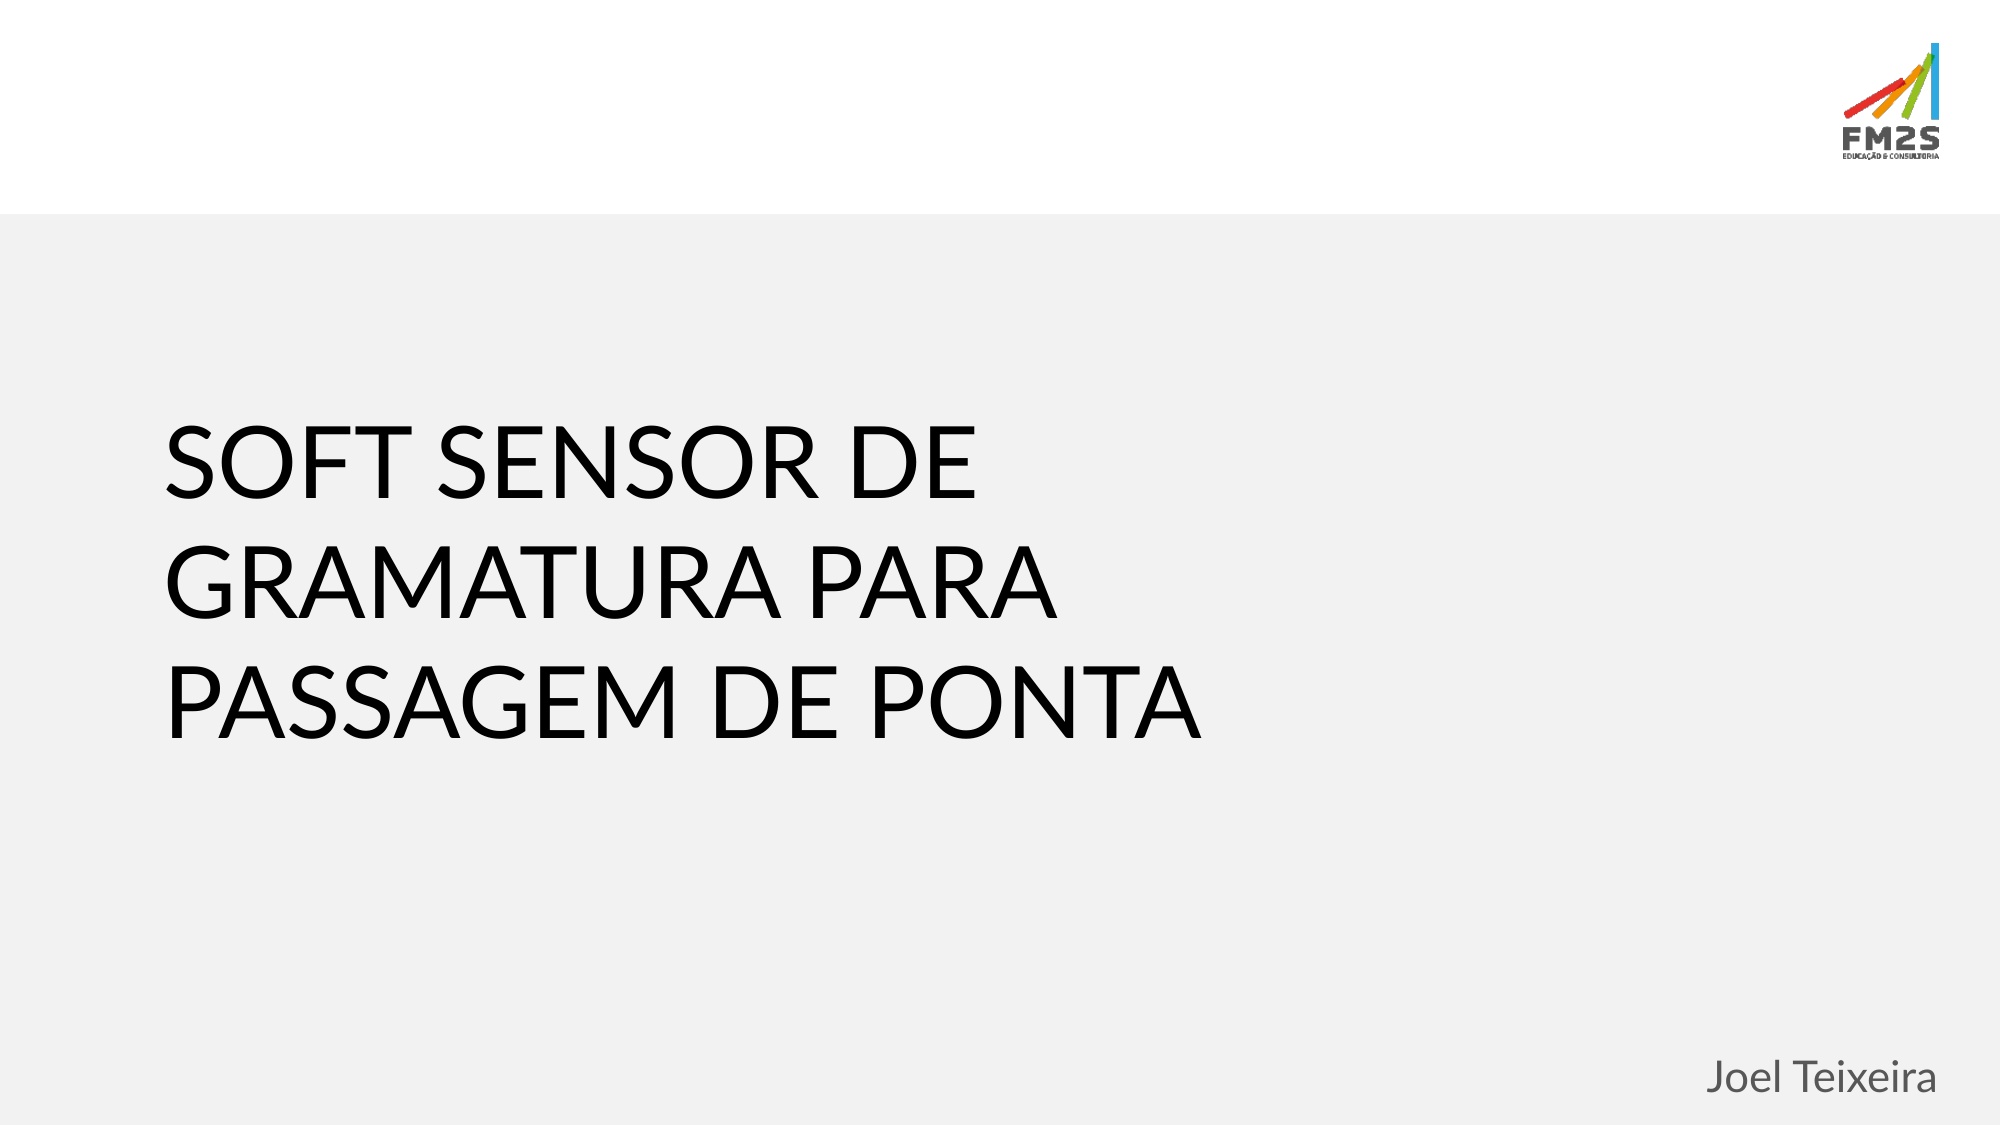

SOFT SENSOR DE  GRAMATURA PARA PASSAGEM DE PONTA
Joel Teixeira